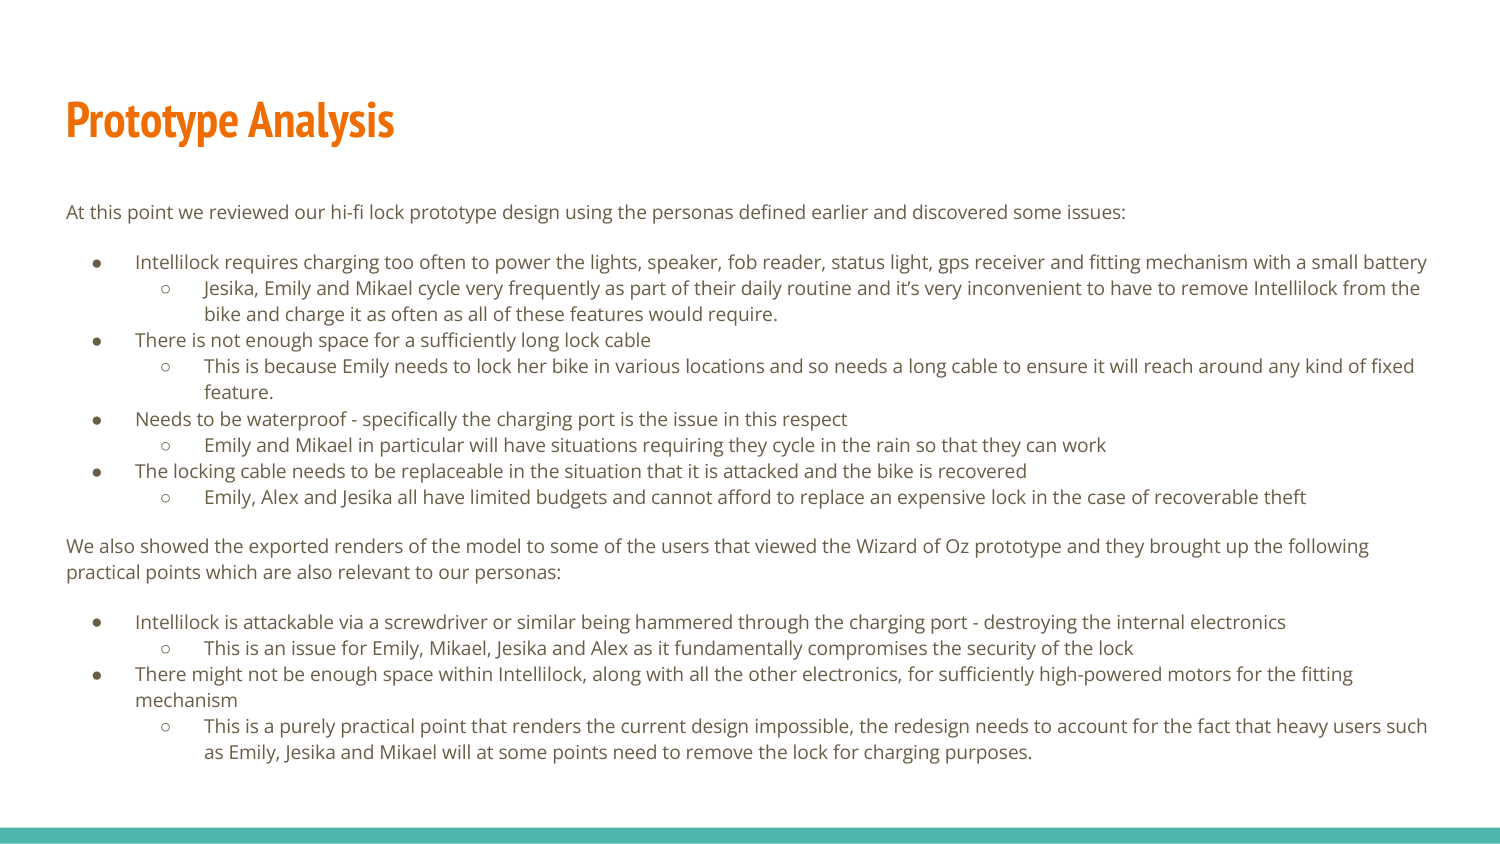

# Prototype Analysis
At this point we reviewed our hi-fi lock prototype design using the personas defined earlier and discovered some issues:
Intellilock requires charging too often to power the lights, speaker, fob reader, status light, gps receiver and fitting mechanism with a small battery
Jesika, Emily and Mikael cycle very frequently as part of their daily routine and it’s very inconvenient to have to remove Intellilock from the bike and charge it as often as all of these features would require.
There is not enough space for a sufficiently long lock cable
This is because Emily needs to lock her bike in various locations and so needs a long cable to ensure it will reach around any kind of fixed feature.
Needs to be waterproof - specifically the charging port is the issue in this respect
Emily and Mikael in particular will have situations requiring they cycle in the rain so that they can work
The locking cable needs to be replaceable in the situation that it is attacked and the bike is recovered
Emily, Alex and Jesika all have limited budgets and cannot afford to replace an expensive lock in the case of recoverable theft
We also showed the exported renders of the model to some of the users that viewed the Wizard of Oz prototype and they brought up the following practical points which are also relevant to our personas:
Intellilock is attackable via a screwdriver or similar being hammered through the charging port - destroying the internal electronics
This is an issue for Emily, Mikael, Jesika and Alex as it fundamentally compromises the security of the lock
There might not be enough space within Intellilock, along with all the other electronics, for sufficiently high-powered motors for the fitting mechanism
This is a purely practical point that renders the current design impossible, the redesign needs to account for the fact that heavy users such as Emily, Jesika and Mikael will at some points need to remove the lock for charging purposes.